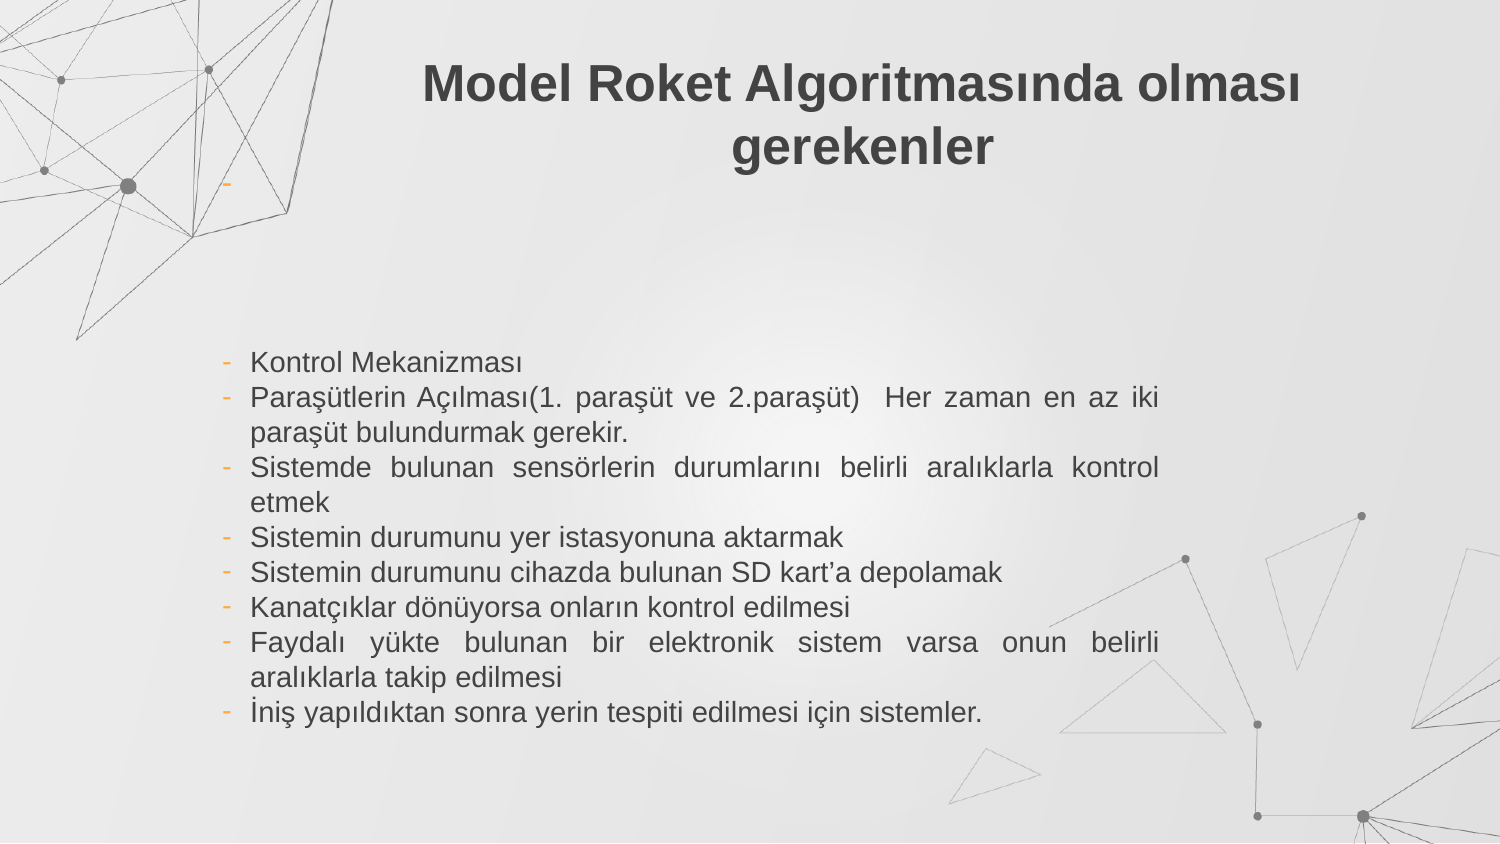

# Model Roket Algoritmasında olması gerekenler

Kontrol Mekanizması
Paraşütlerin Açılması(1. paraşüt ve 2.paraşüt)  Her zaman en az iki paraşüt bulundurmak gerekir.
Sistemde bulunan sensörlerin durumlarını belirli aralıklarla kontrol etmek
Sistemin durumunu yer istasyonuna aktarmak
Sistemin durumunu cihazda bulunan SD kart’a depolamak
Kanatçıklar dönüyorsa onların kontrol edilmesi
Faydalı yükte bulunan bir elektronik sistem varsa onun belirli aralıklarla takip edilmesi
İniş yapıldıktan sonra yerin tespiti edilmesi için sistemler.